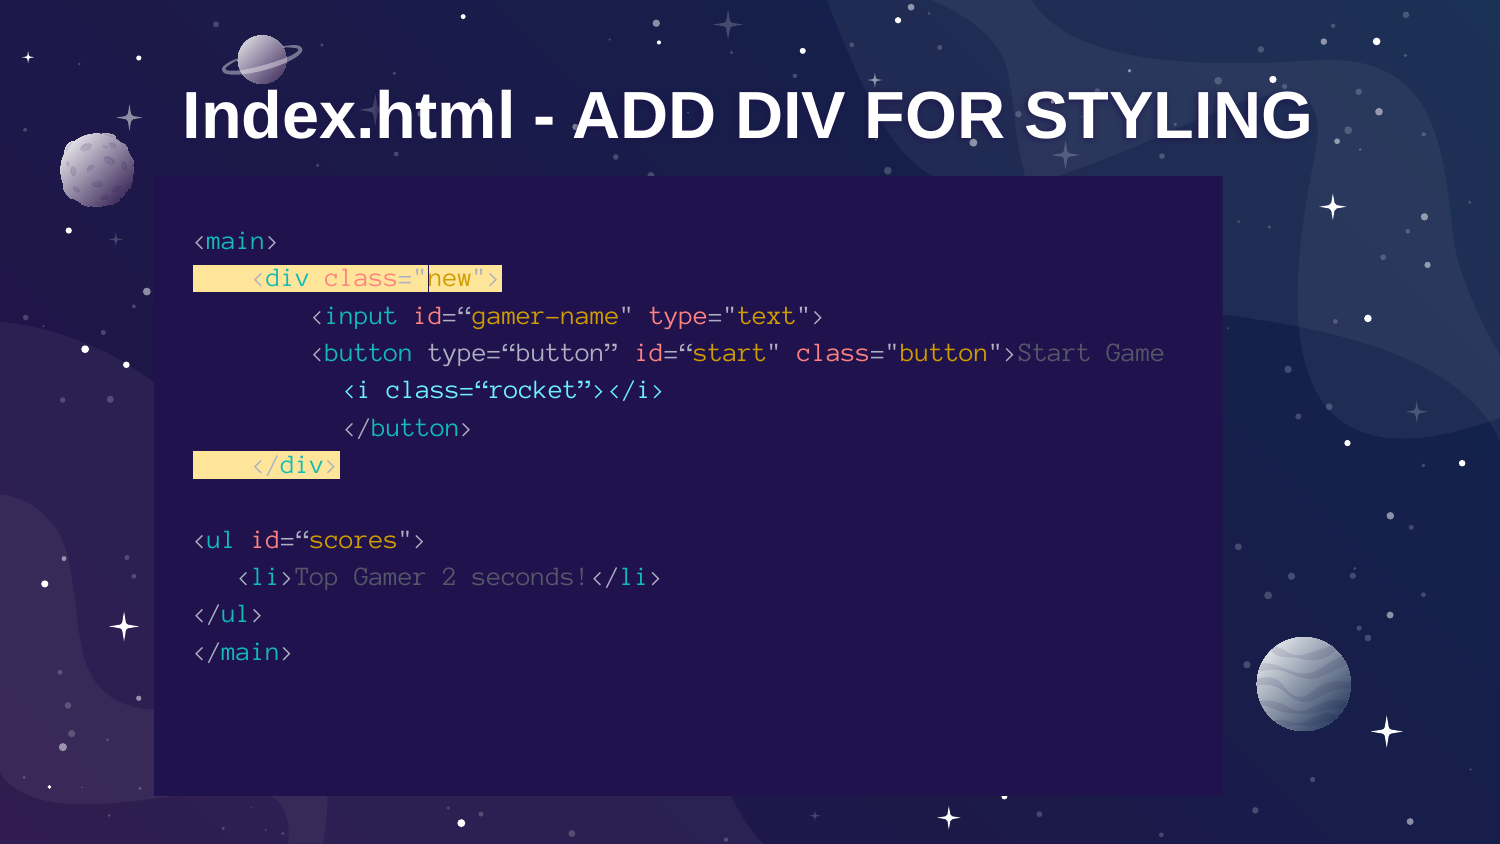

# Index.html - ADD DIV FOR STYLING

<main>
    <div class="new">
        <input id=“gamer-name" type="text">
        <button type=“button” id=“start" class="button">Start Game
	<i class=“rocket”></i>
	</button>
    </div>

<ul id=“scores">
   <li>Top Gamer 2 seconds!</li>
</ul>
</main>